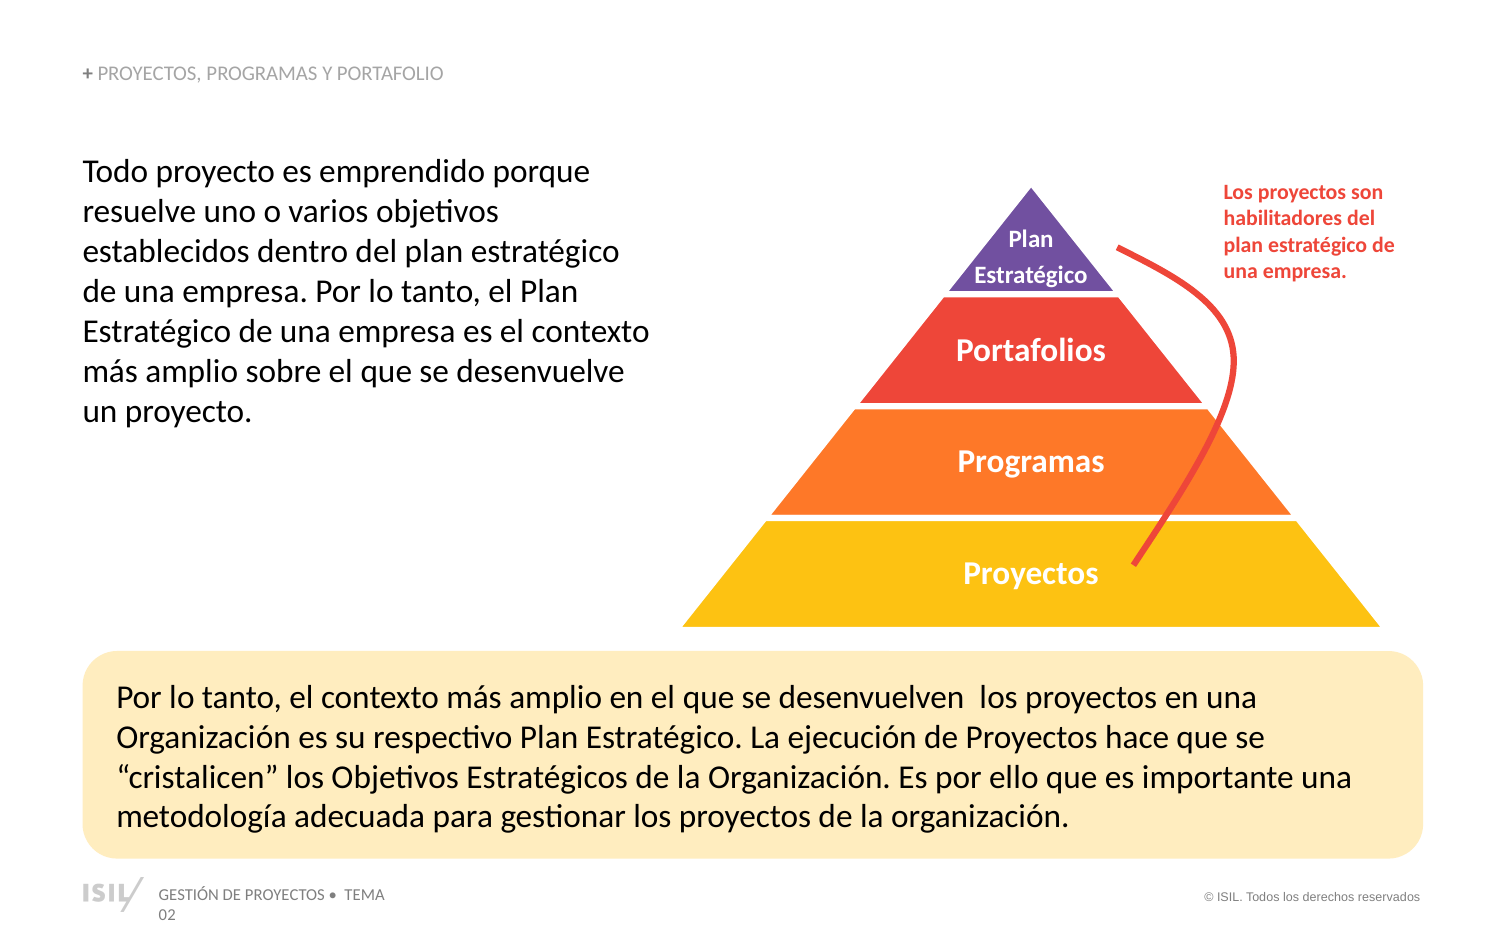

+ PROYECTOS, PROGRAMAS Y PORTAFOLIO
Todo proyecto es emprendido porque resuelve uno o varios objetivos establecidos dentro del plan estratégico de una empresa. Por lo tanto, el Plan Estratégico de una empresa es el contexto más amplio sobre el que se desenvuelve un proyecto.
Los proyectos son habilitadores del plan estratégico de una empresa.

Plan
Estratégico

Portafolios

Programas

Proyectos

Por lo tanto, el contexto más amplio en el que se desenvuelven  los proyectos en una Organización es su respectivo Plan Estratégico. La ejecución de Proyectos hace que se “cristalicen” los Objetivos Estratégicos de la Organización. Es por ello que es importante una metodología adecuada para gestionar los proyectos de la organización.